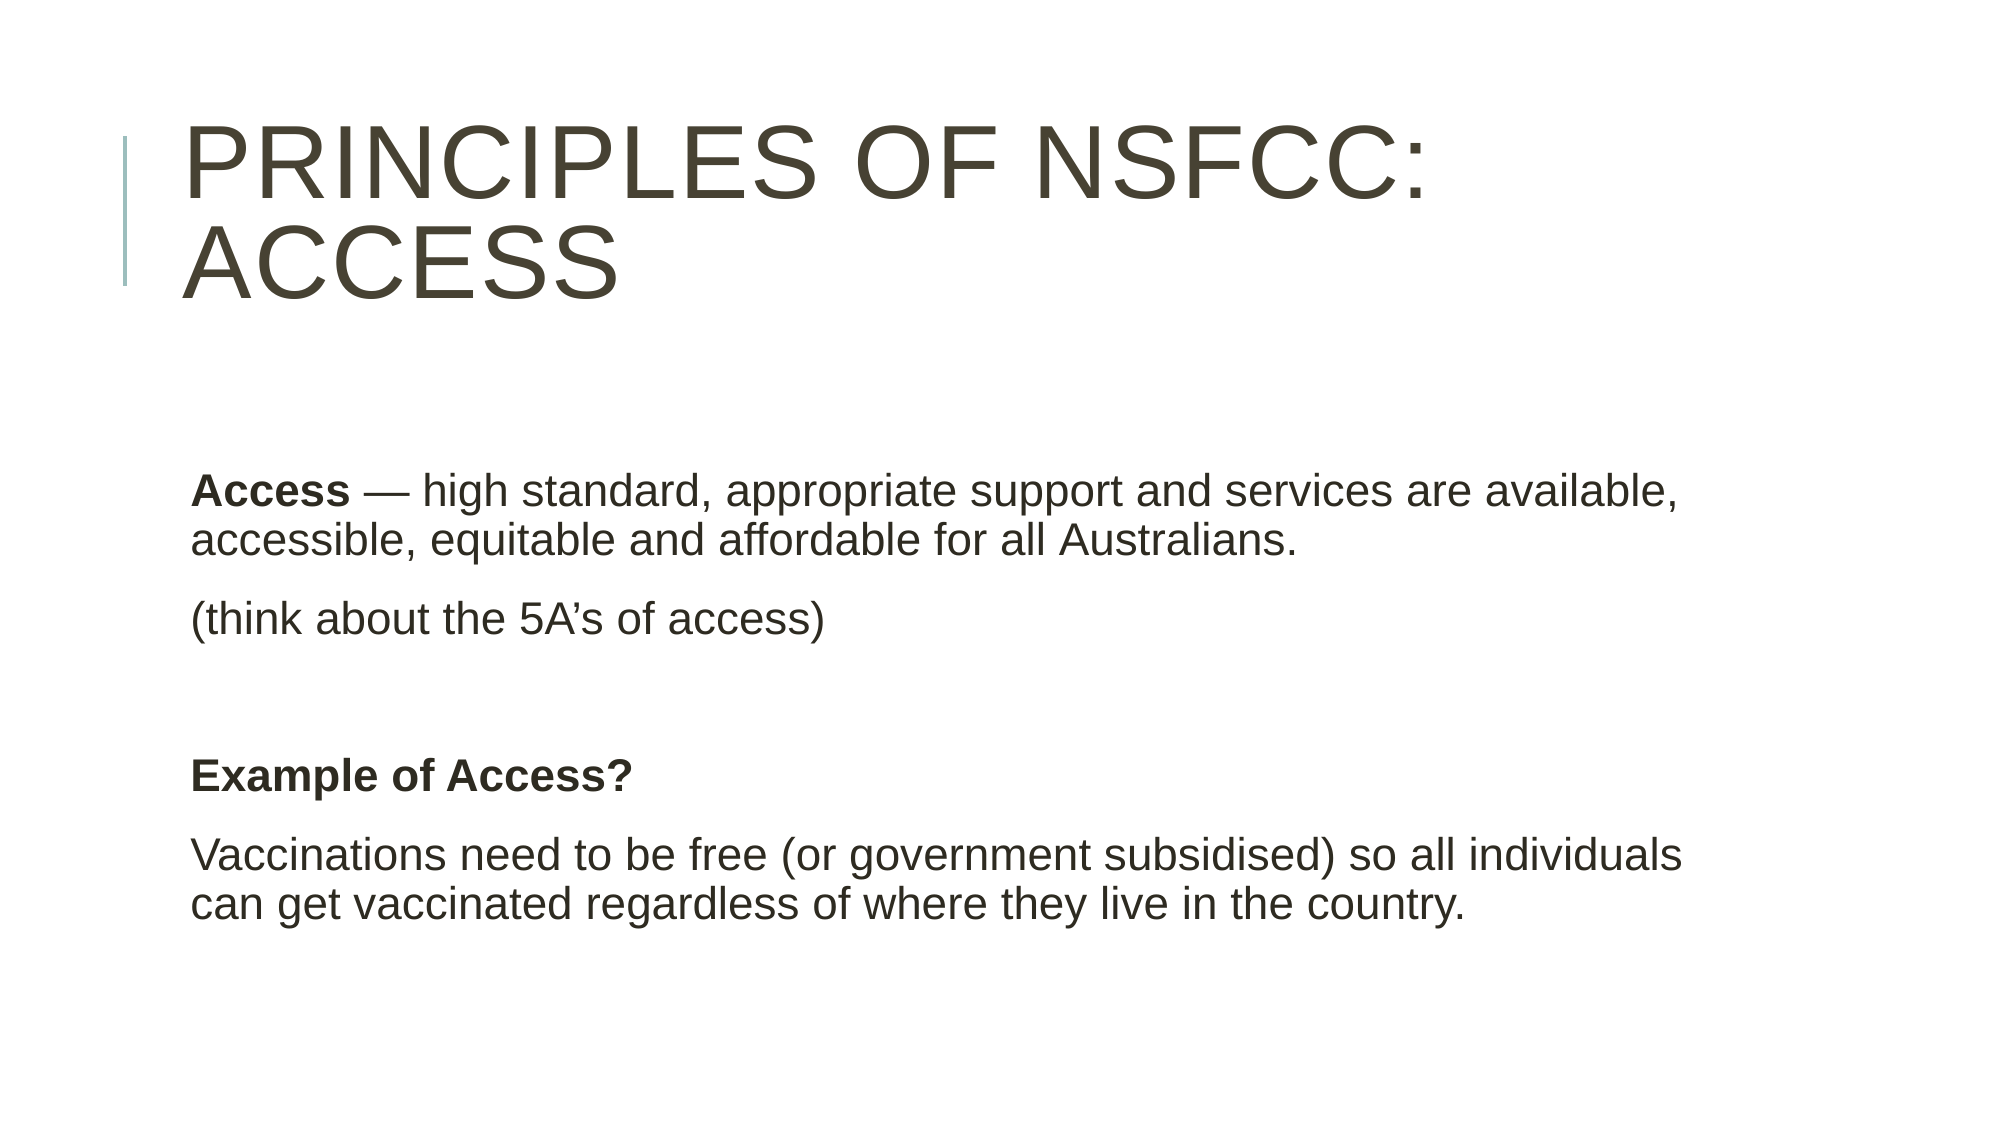

# Principles of nsfcc: access

Access — high standard, appropriate support and services are available, accessible, equitable and affordable for all Australians.
(think about the 5A’s of access)

Example of Access?
Vaccinations need to be free (or government subsidised) so all individuals can get vaccinated regardless of where they live in the country.